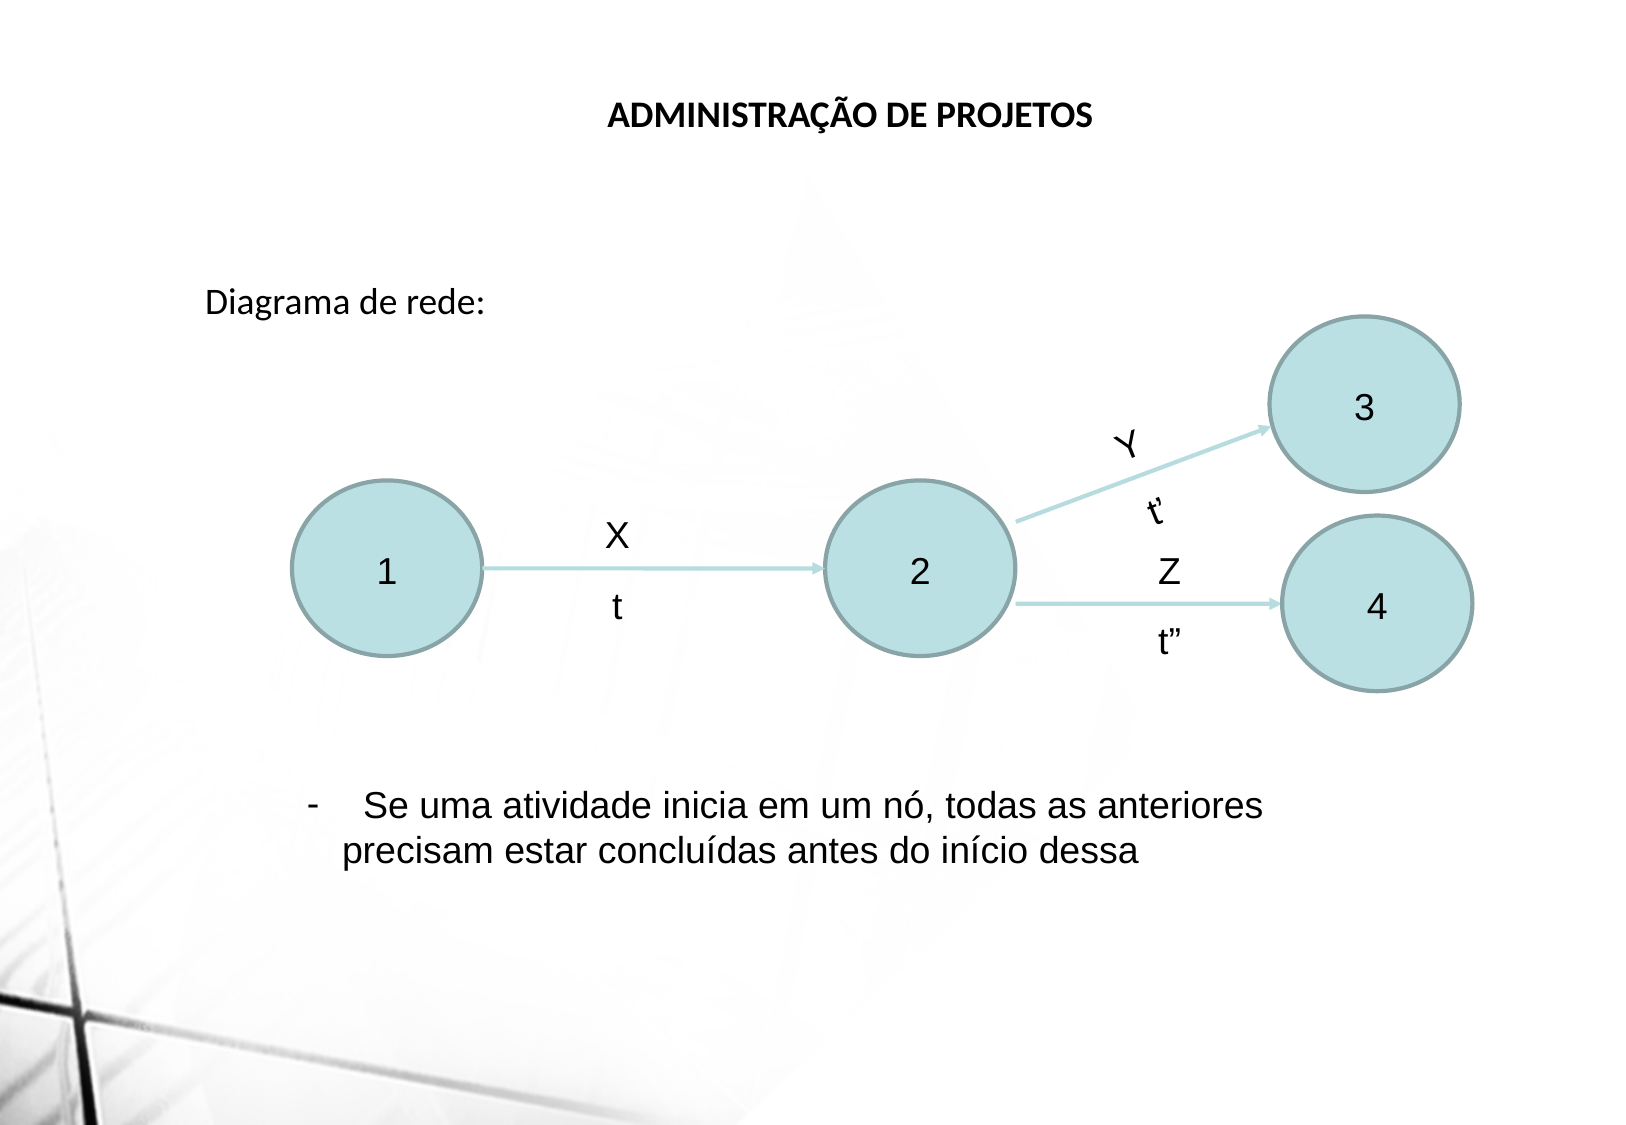

ADMINISTRAÇÃO DE PROJETOS
Diagrama de rede:

3
Y

t’

1

2
X

t

4
Z

t”
  Se uma atividade inicia em um nó, todas as anteriores precisam estar concluídas antes do início dessa